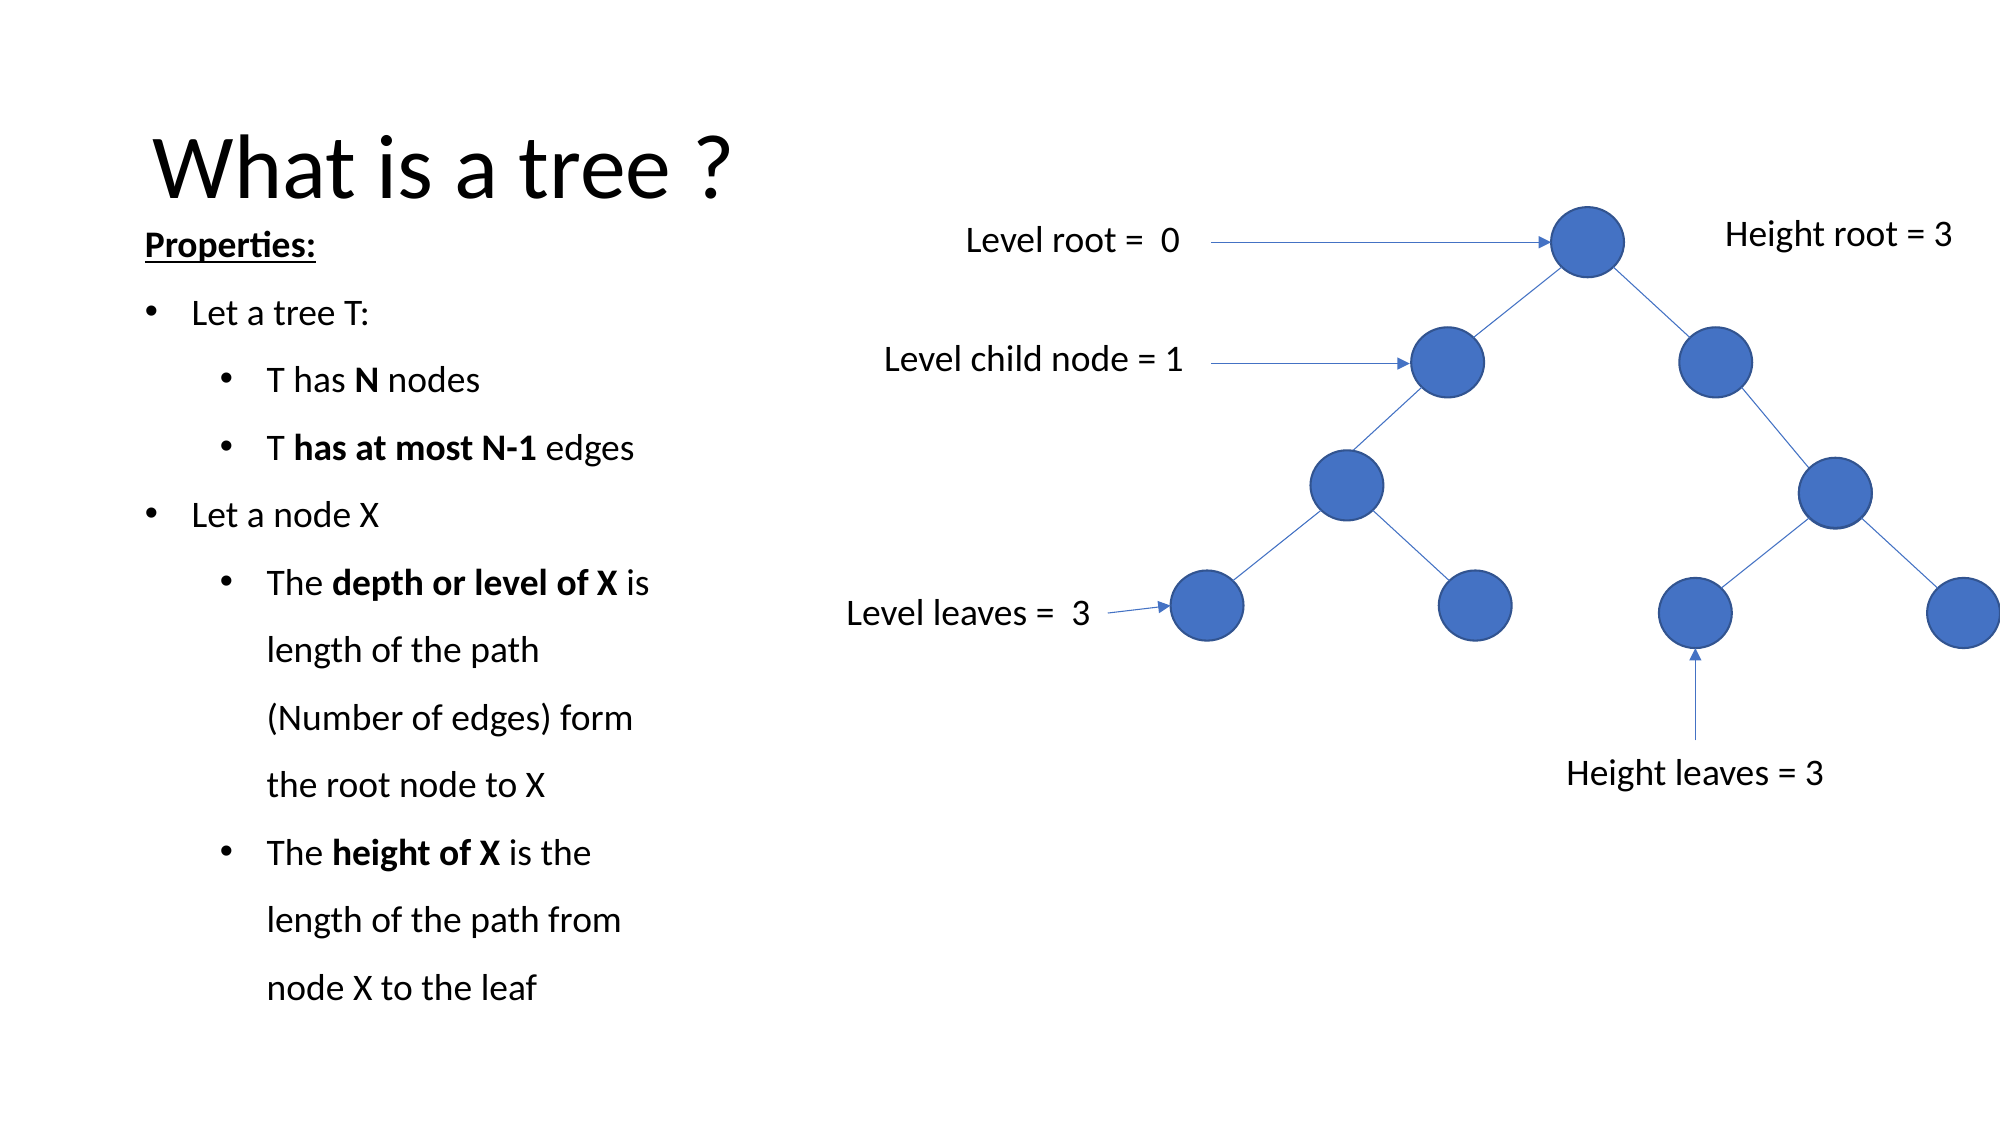

# What is a tree ?
Height root = 3
Level root =  0

Properties:
Let a tree T:
T has N nodes
T has at most N-1 edges
Let a node X
The depth or level of X is length of the path (Number of edges) form the root node to X
The height of X is the length of the path from node X to the leaf

Level child node = 1

Level leaves =  3
Height leaves = 3